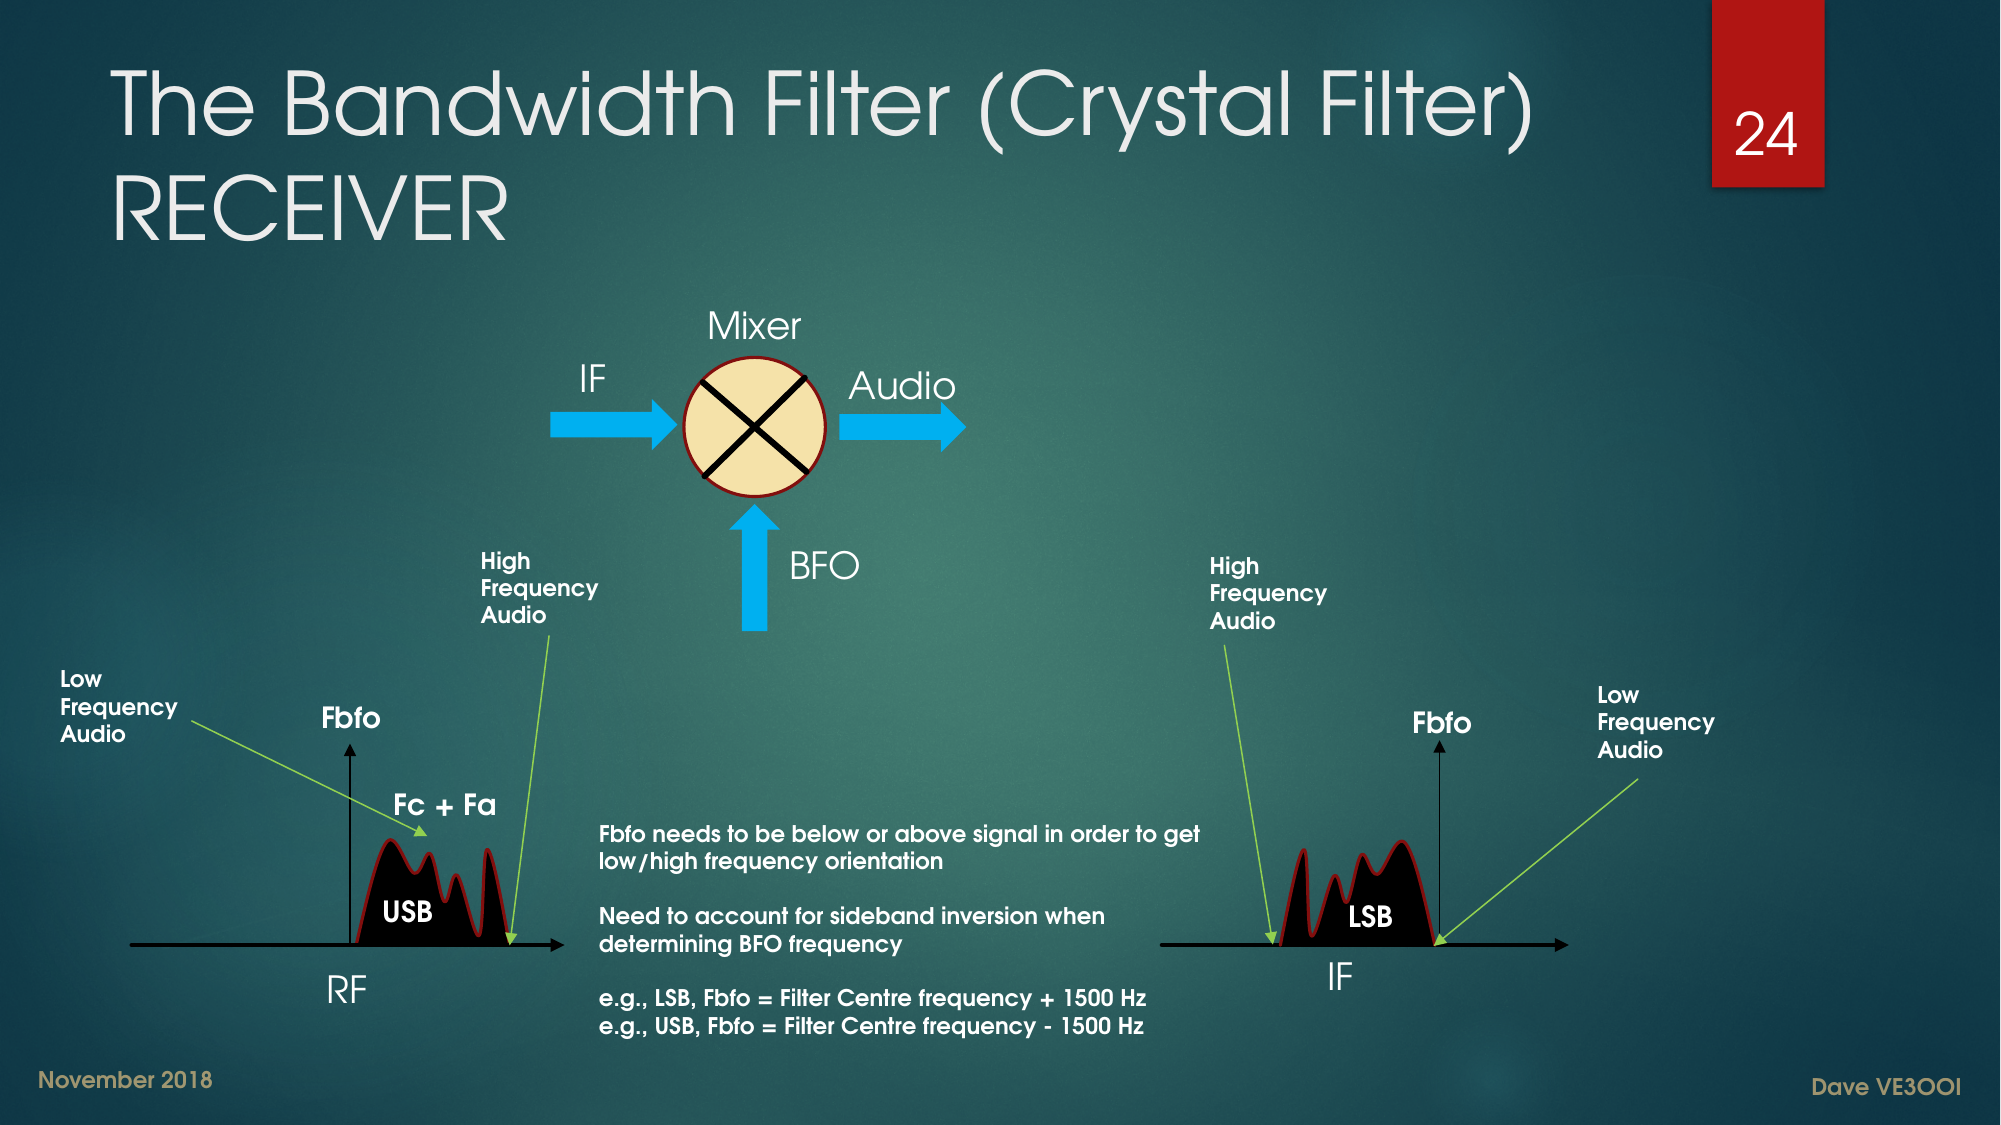

# The Bandwidth Filter (Crystal Filter) RECEIVER
24
Mixer
IF
Audio

BFO
High Frequency Audio

High Frequency Audio
Low Frequency Audio
Low Frequency Audio
Fbfo
Fbfo
Fc + Fa
Fbfo needs to be below or above signal in order to get low/high frequency orientation

Need to account for sideband inversion when determining BFO frequency

e.g., LSB, Fbfo = Filter Centre frequency + 1500 Hz
e.g., USB, Fbfo = Filter Centre frequency - 1500 Hz

USB
LSB
IF
RF
Dave VE3OOI
November 2018